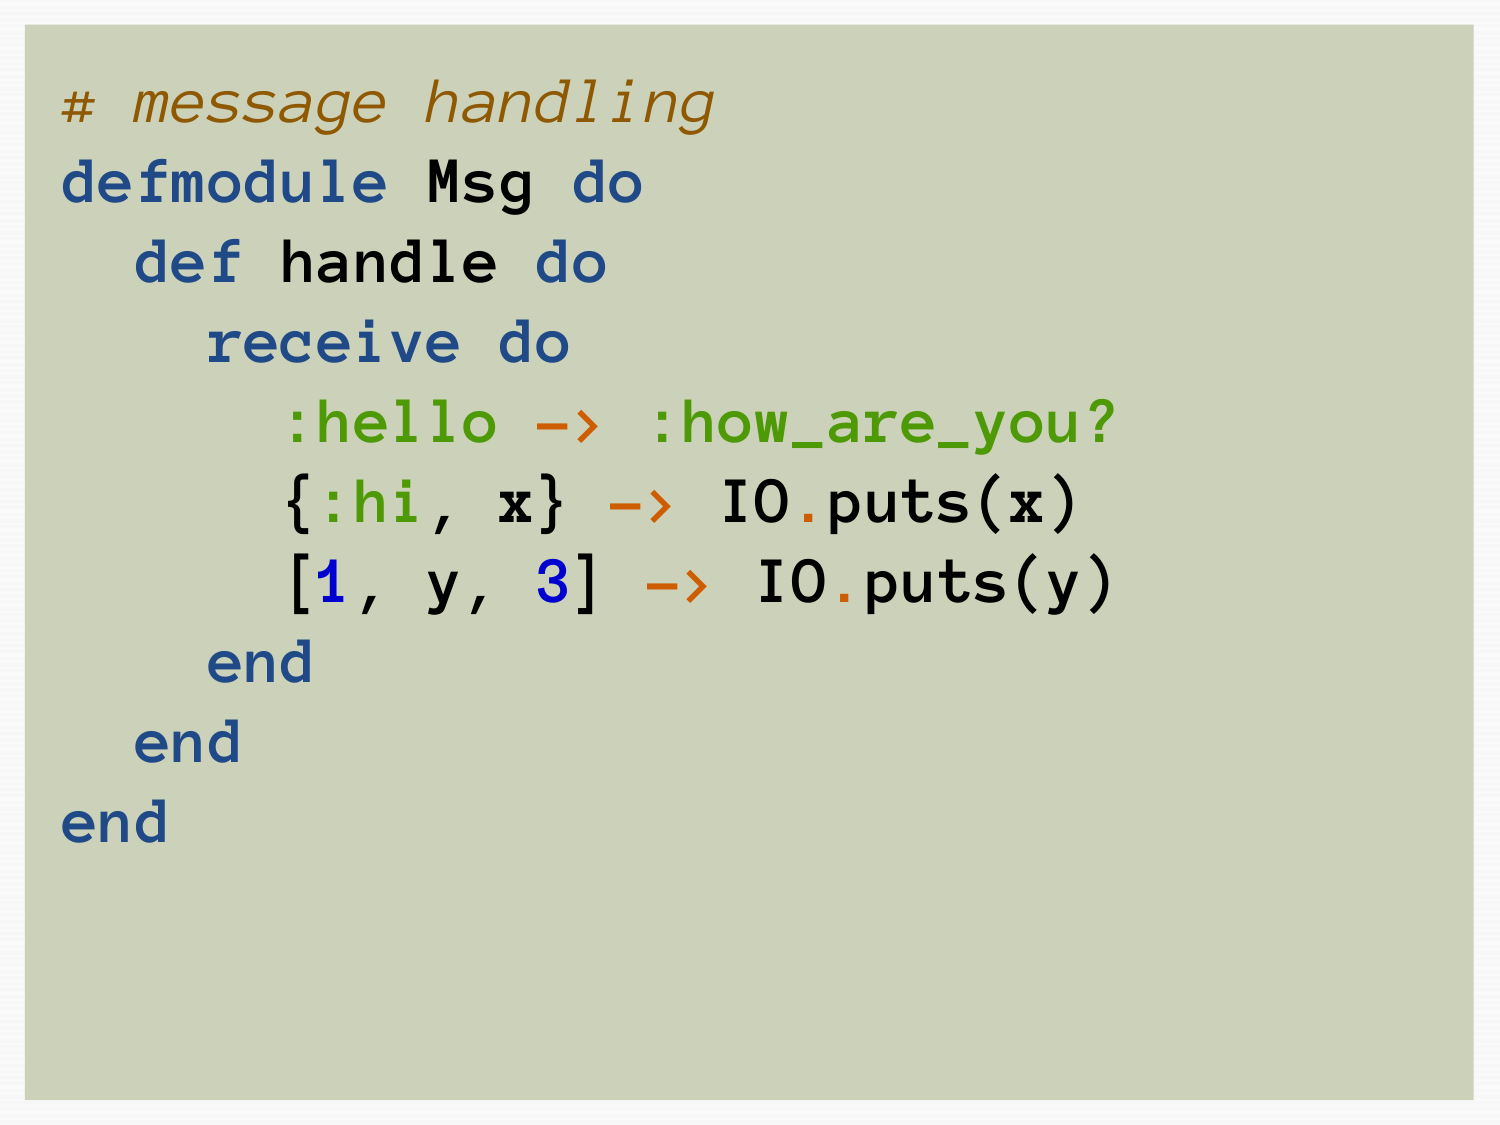

# message handling
defmodule Msg do
  def handle do
    receive do
      :hello -> :how_are_you?
      {:hi, x} -> IO.puts(x)
      [1, y, 3] -> IO.puts(y)
    end
  end
end